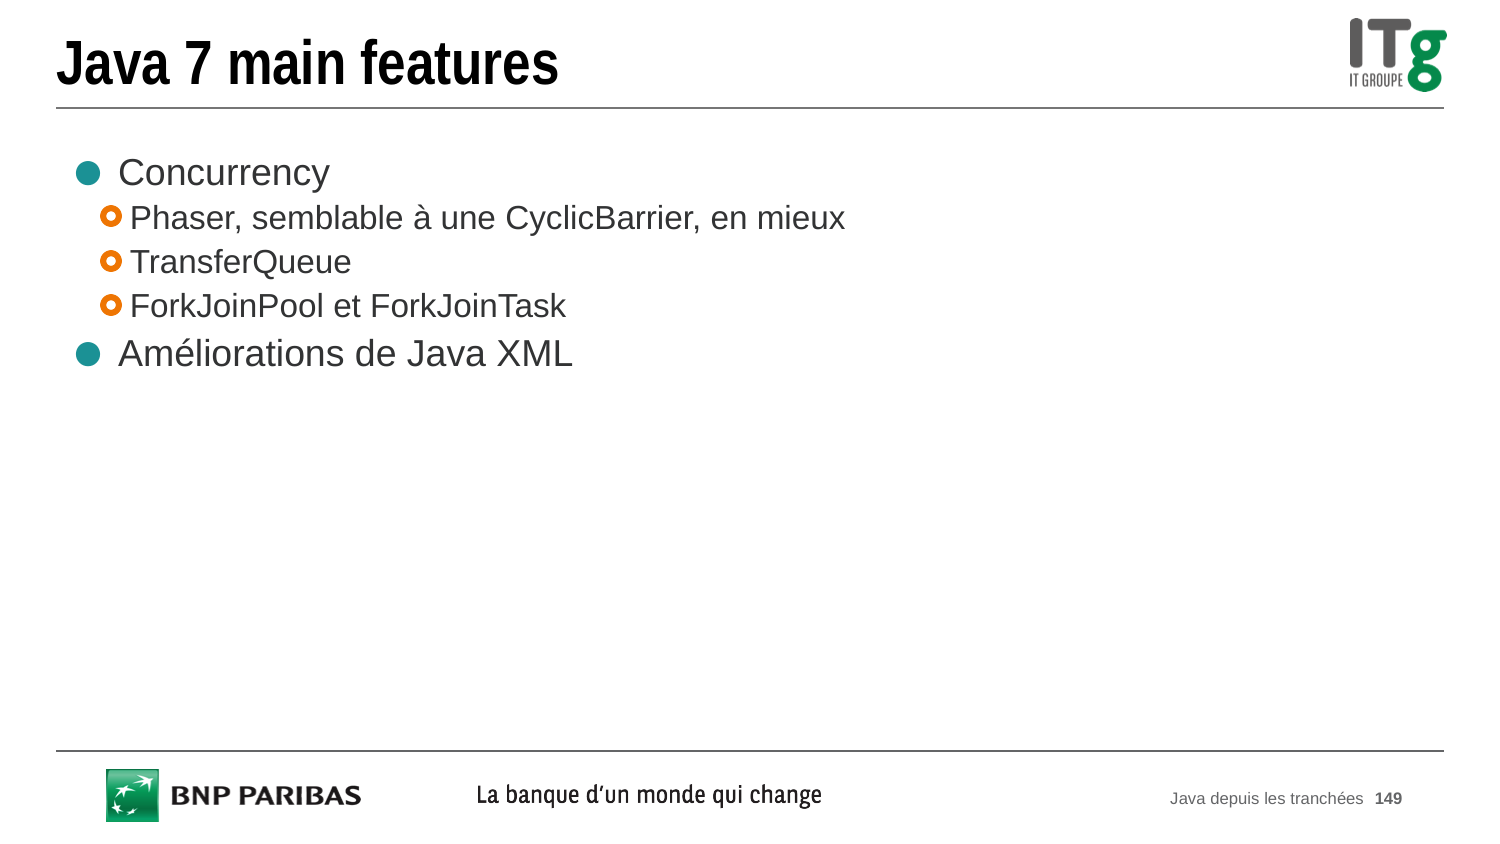

# Java 7 main features
Concurrency
Phaser, semblable à une CyclicBarrier, en mieux
TransferQueue
ForkJoinPool et ForkJoinTask
Améliorations de Java XML

Java depuis les tranchées
149